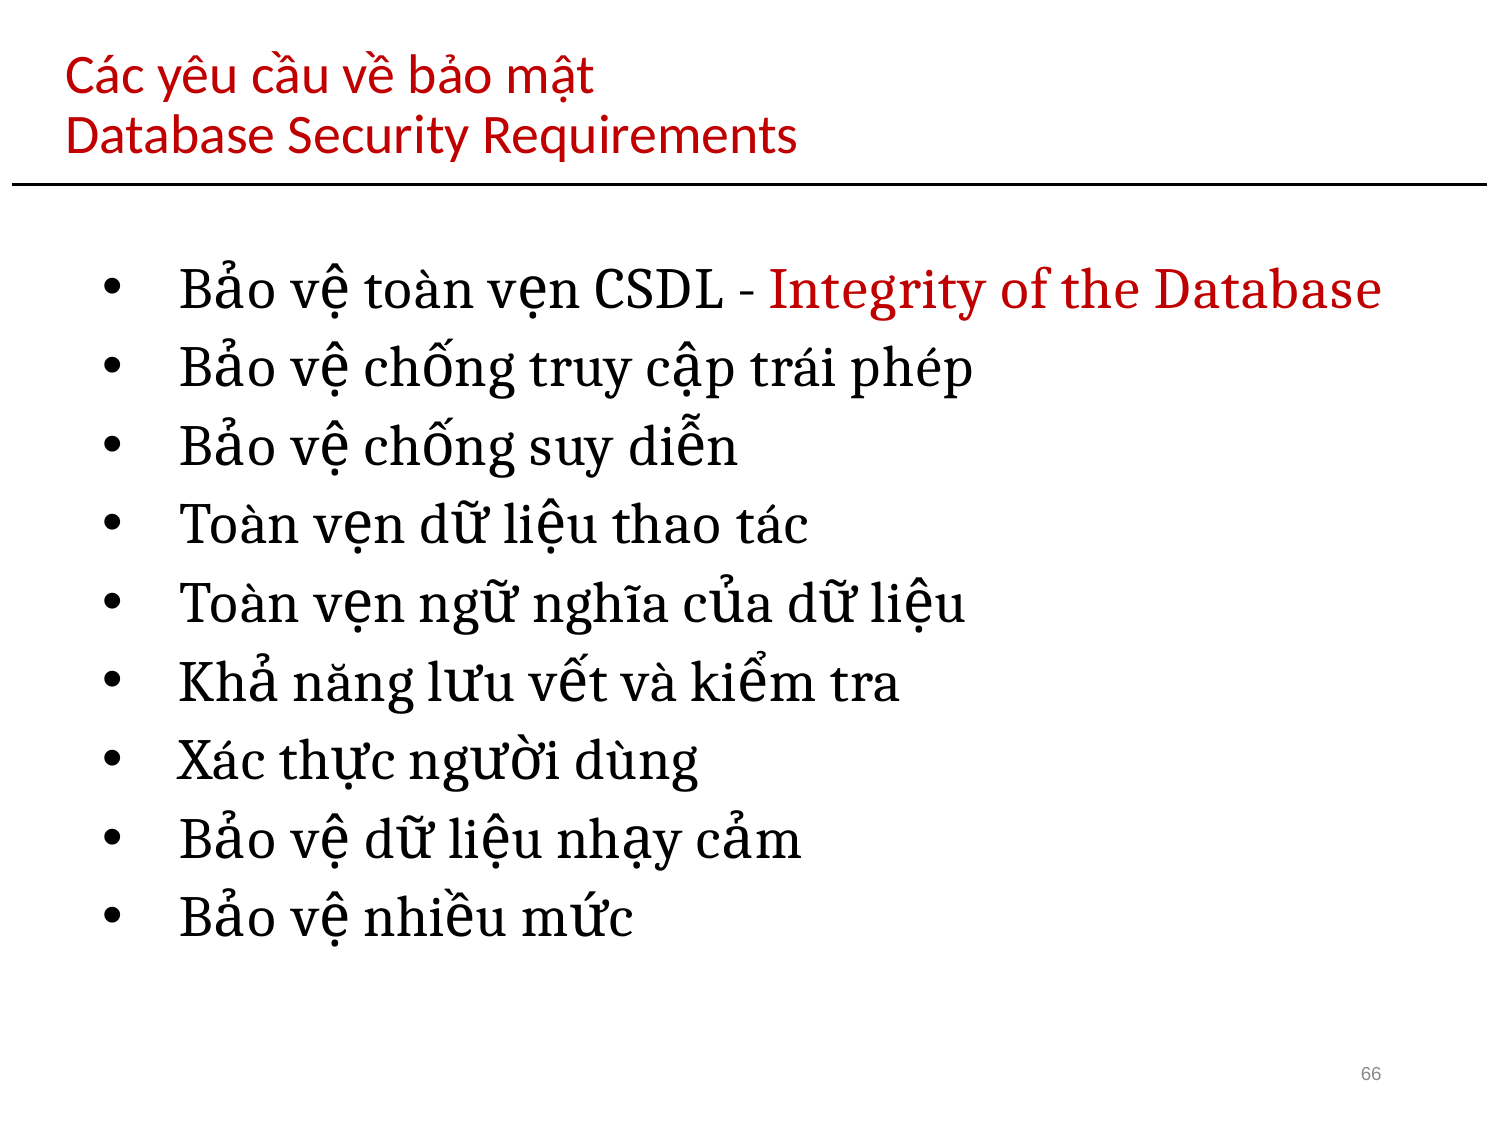

# Các yêu cầu về bảo mật Database Security Requirements
Bảo vệ toàn vẹn CSDL - Integrity of the Database
Bảo vệ chống truy cập trái phép
Bảo vệ chống suy diễn
Toàn vẹn dữ liệu thao tác
Toàn vẹn ngữ nghĩa của dữ liệu
Khả năng lưu vết và kiểm tra
Xác thực người dùng
Bảo vệ dữ liệu nhạy cảm
Bảo vệ nhiều mức

66